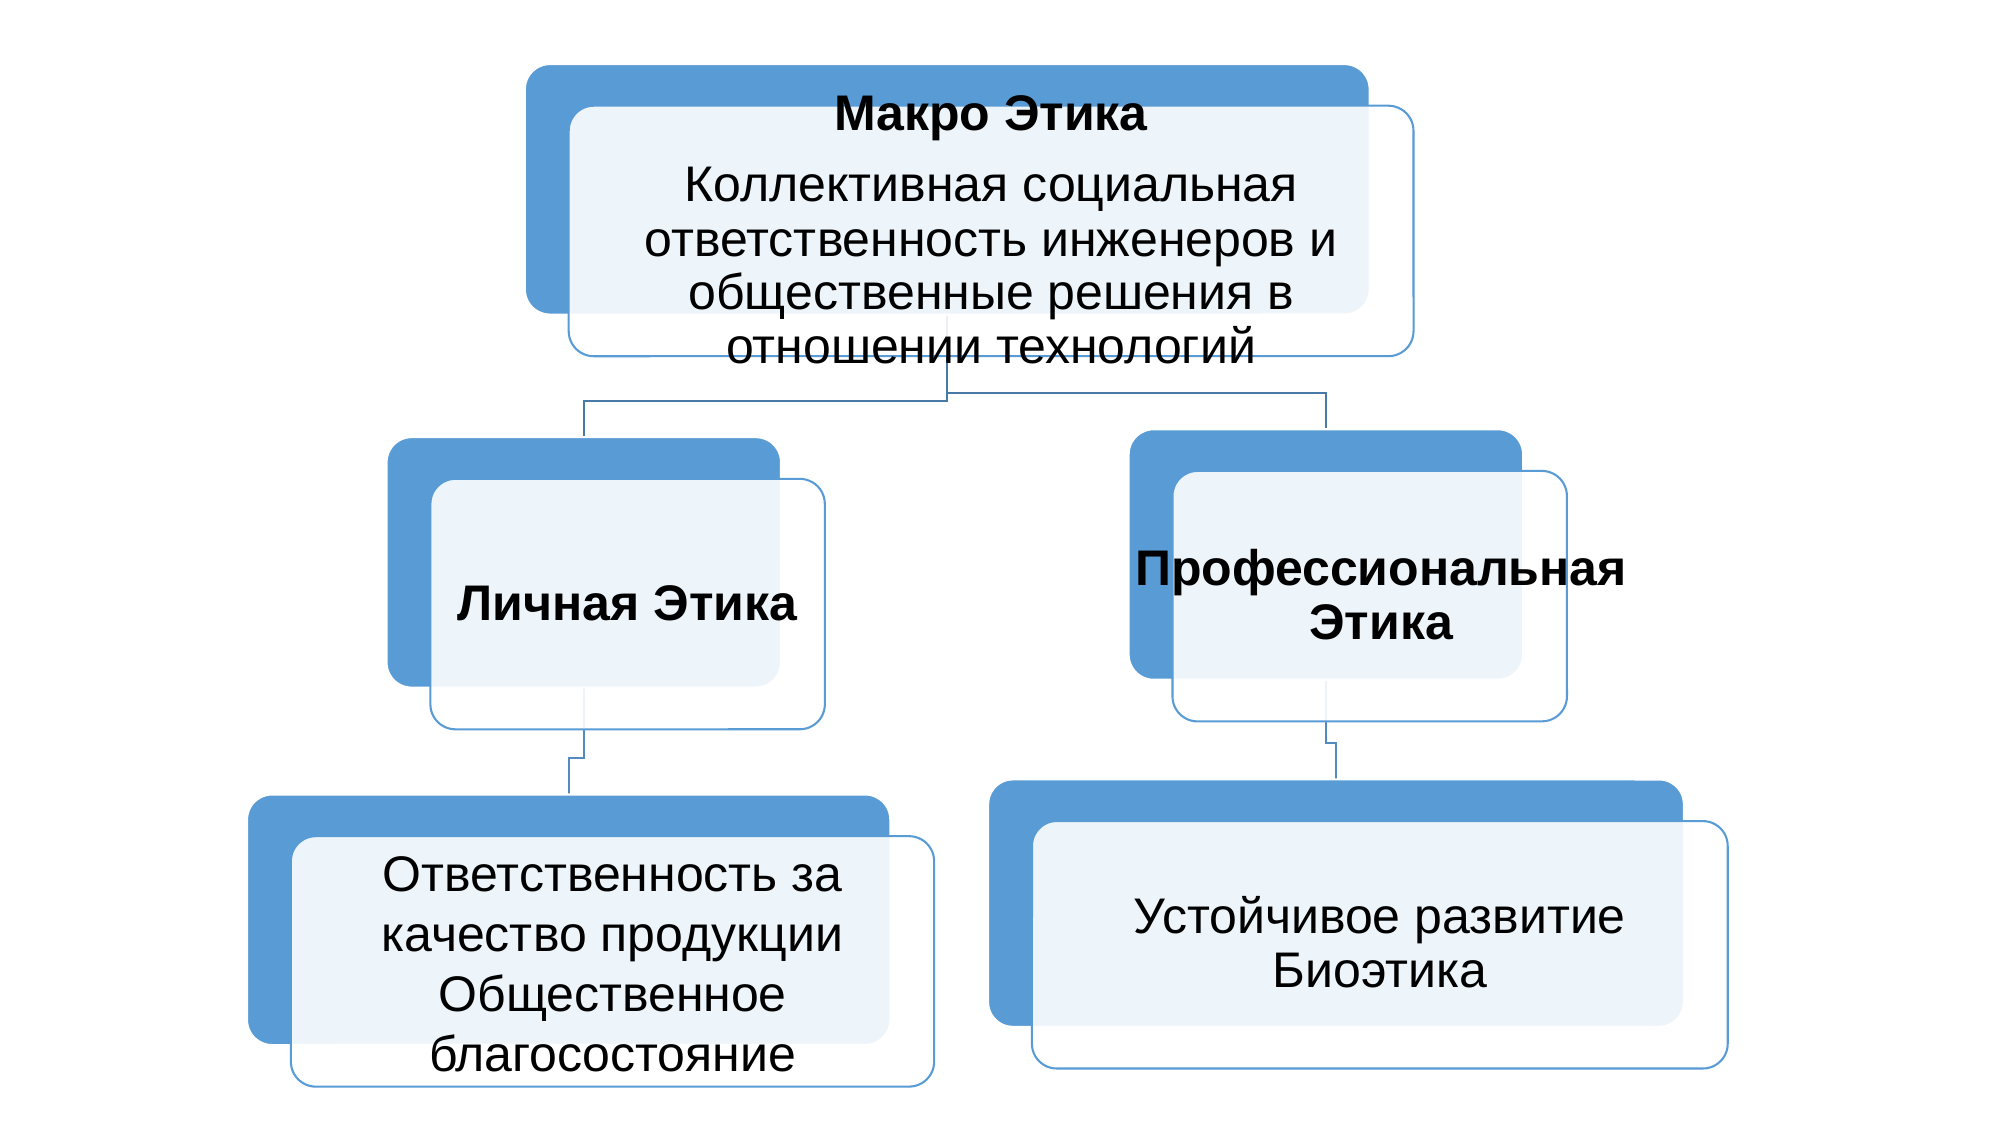

Макро Этика
Коллективная социальная ответственность инженеров и общественные решения в отношении технологий

Профессиональная Этика

Личная Этика

Устойчивое развитие
Биоэтика

Ответственность за качество продукции
Общественное благосостояние